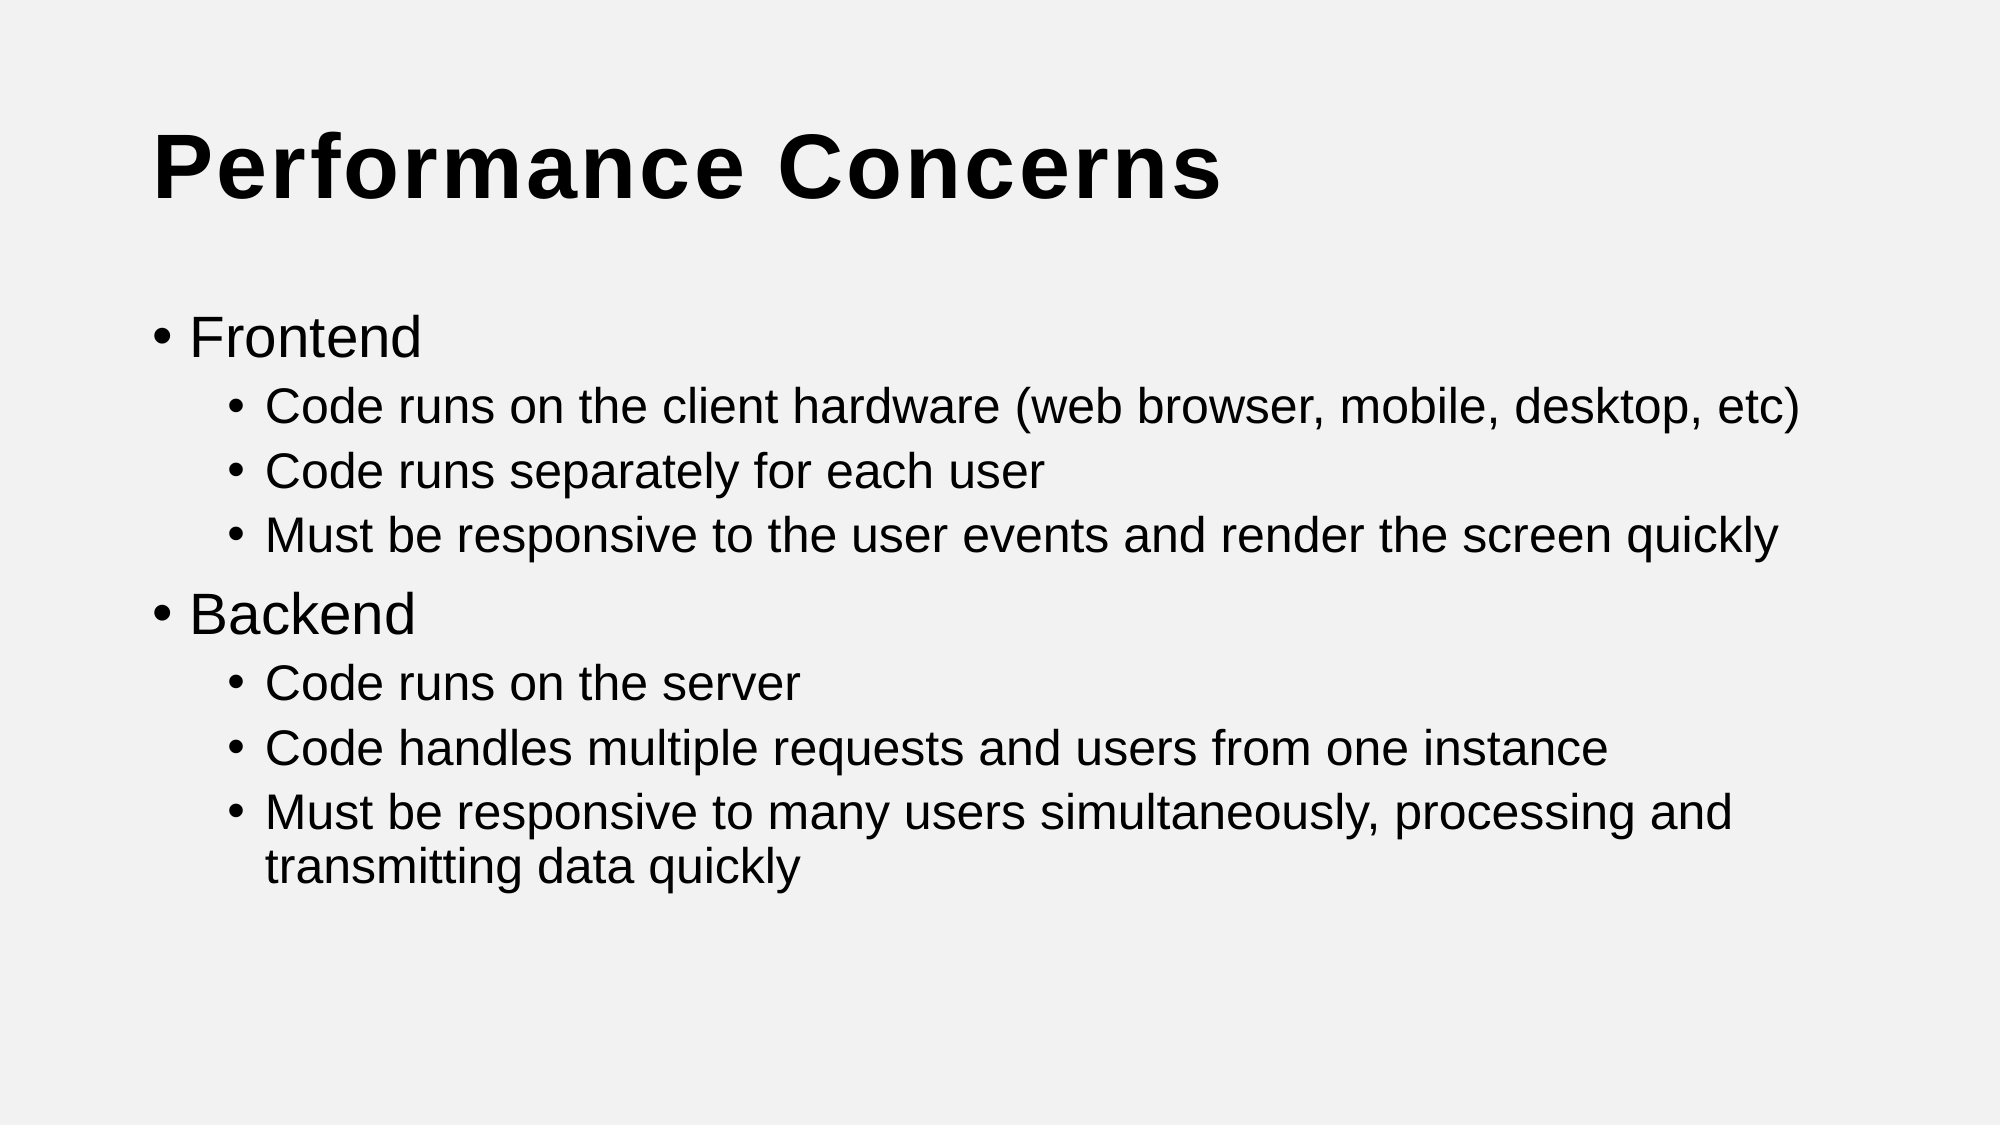

# Performance Concerns
Frontend
Code runs on the client hardware (web browser, mobile, desktop, etc)
Code runs separately for each user
Must be responsive to the user events and render the screen quickly
Backend
Code runs on the server
Code handles multiple requests and users from one instance
Must be responsive to many users simultaneously, processing and transmitting data quickly